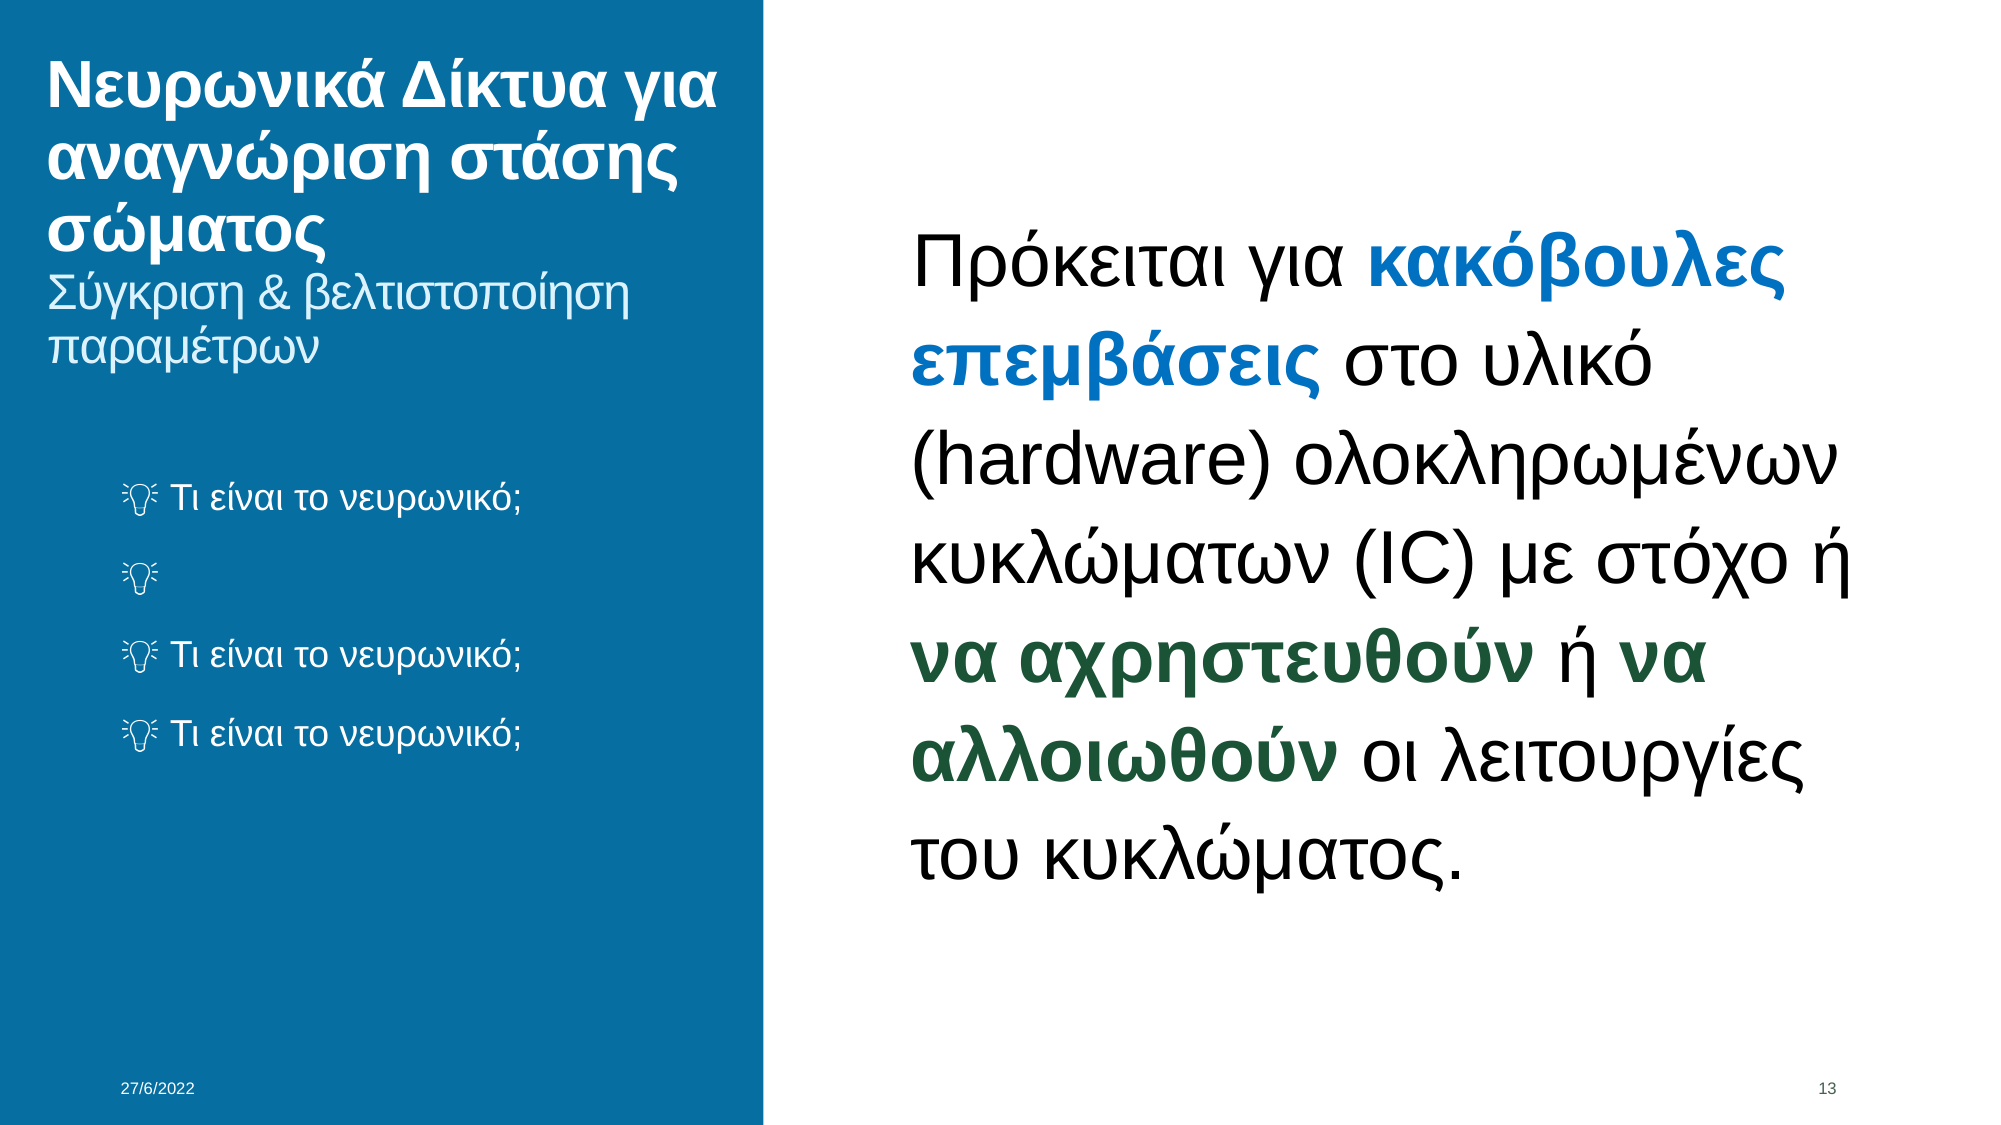

# Νευρωνικά Δίκτυα για αναγνώριση στάσης σώματος Σύγκριση & βελτιστοποίηση παραμέτρων
Πρόκειται για κακόβουλες επεμβάσεις στο υλικό (hardware) ολοκληρωμένων κυκλώματων (IC) με στόχο ή να αχρηστευθούν ή να αλλοιωθούν οι λειτουργίες του κυκλώματος.
💡 Τι είναι το νευρωνικό;
💡
💡 Τι είναι το νευρωνικό;
💡 Τι είναι το νευρωνικό;

27/6/2022

13